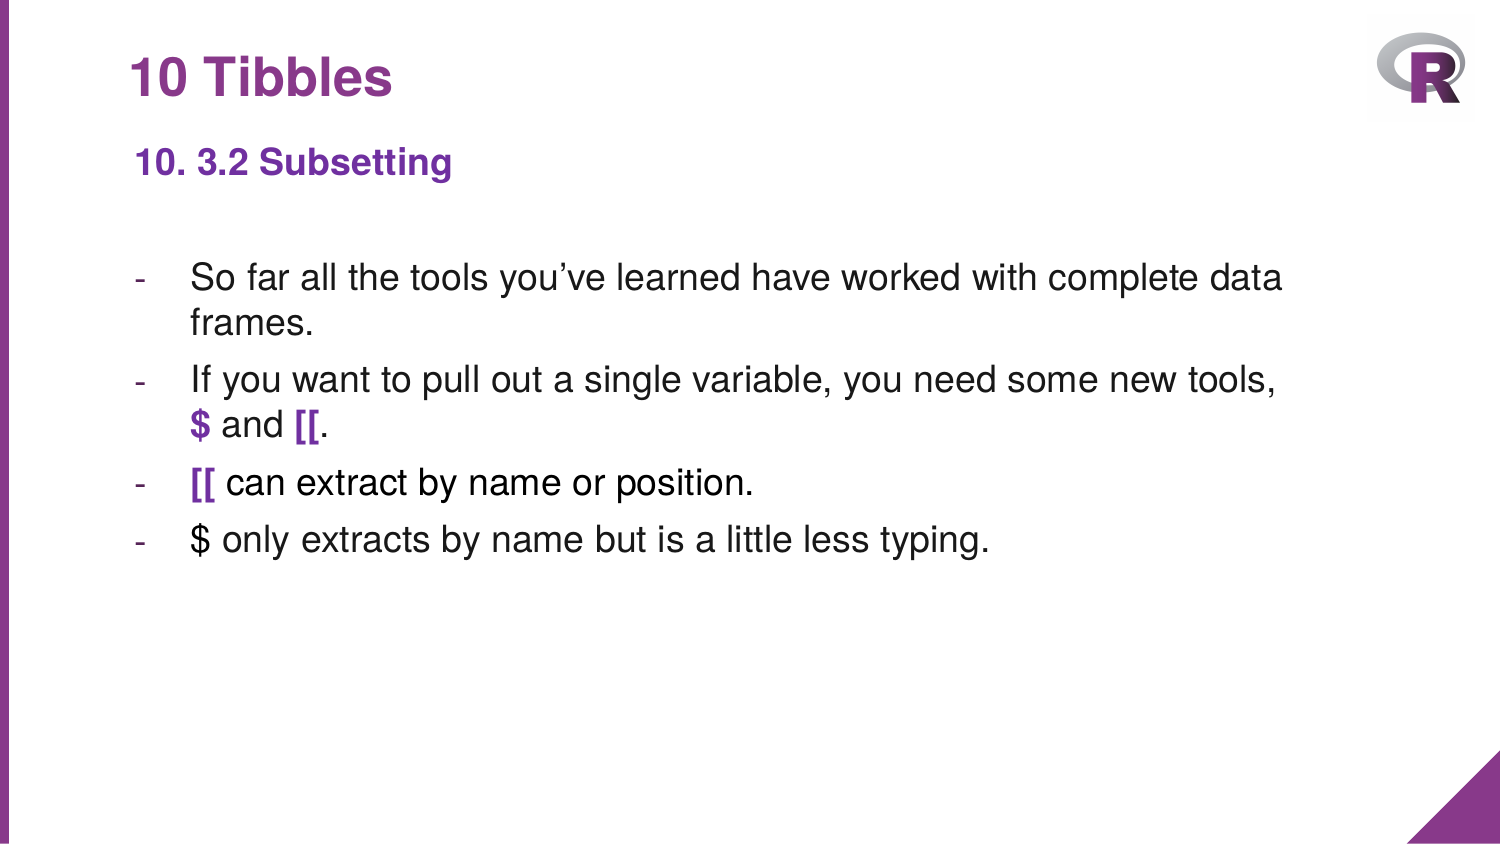

# 10 Tibbles
10. 3.2 Subsetting

So far all the tools you’ve learned have worked with complete data frames.
If you want to pull out a single variable, you need some new tools, 
$ and [[.
[[ can extract by name or position.
$ only extracts by name but is a little less typing.